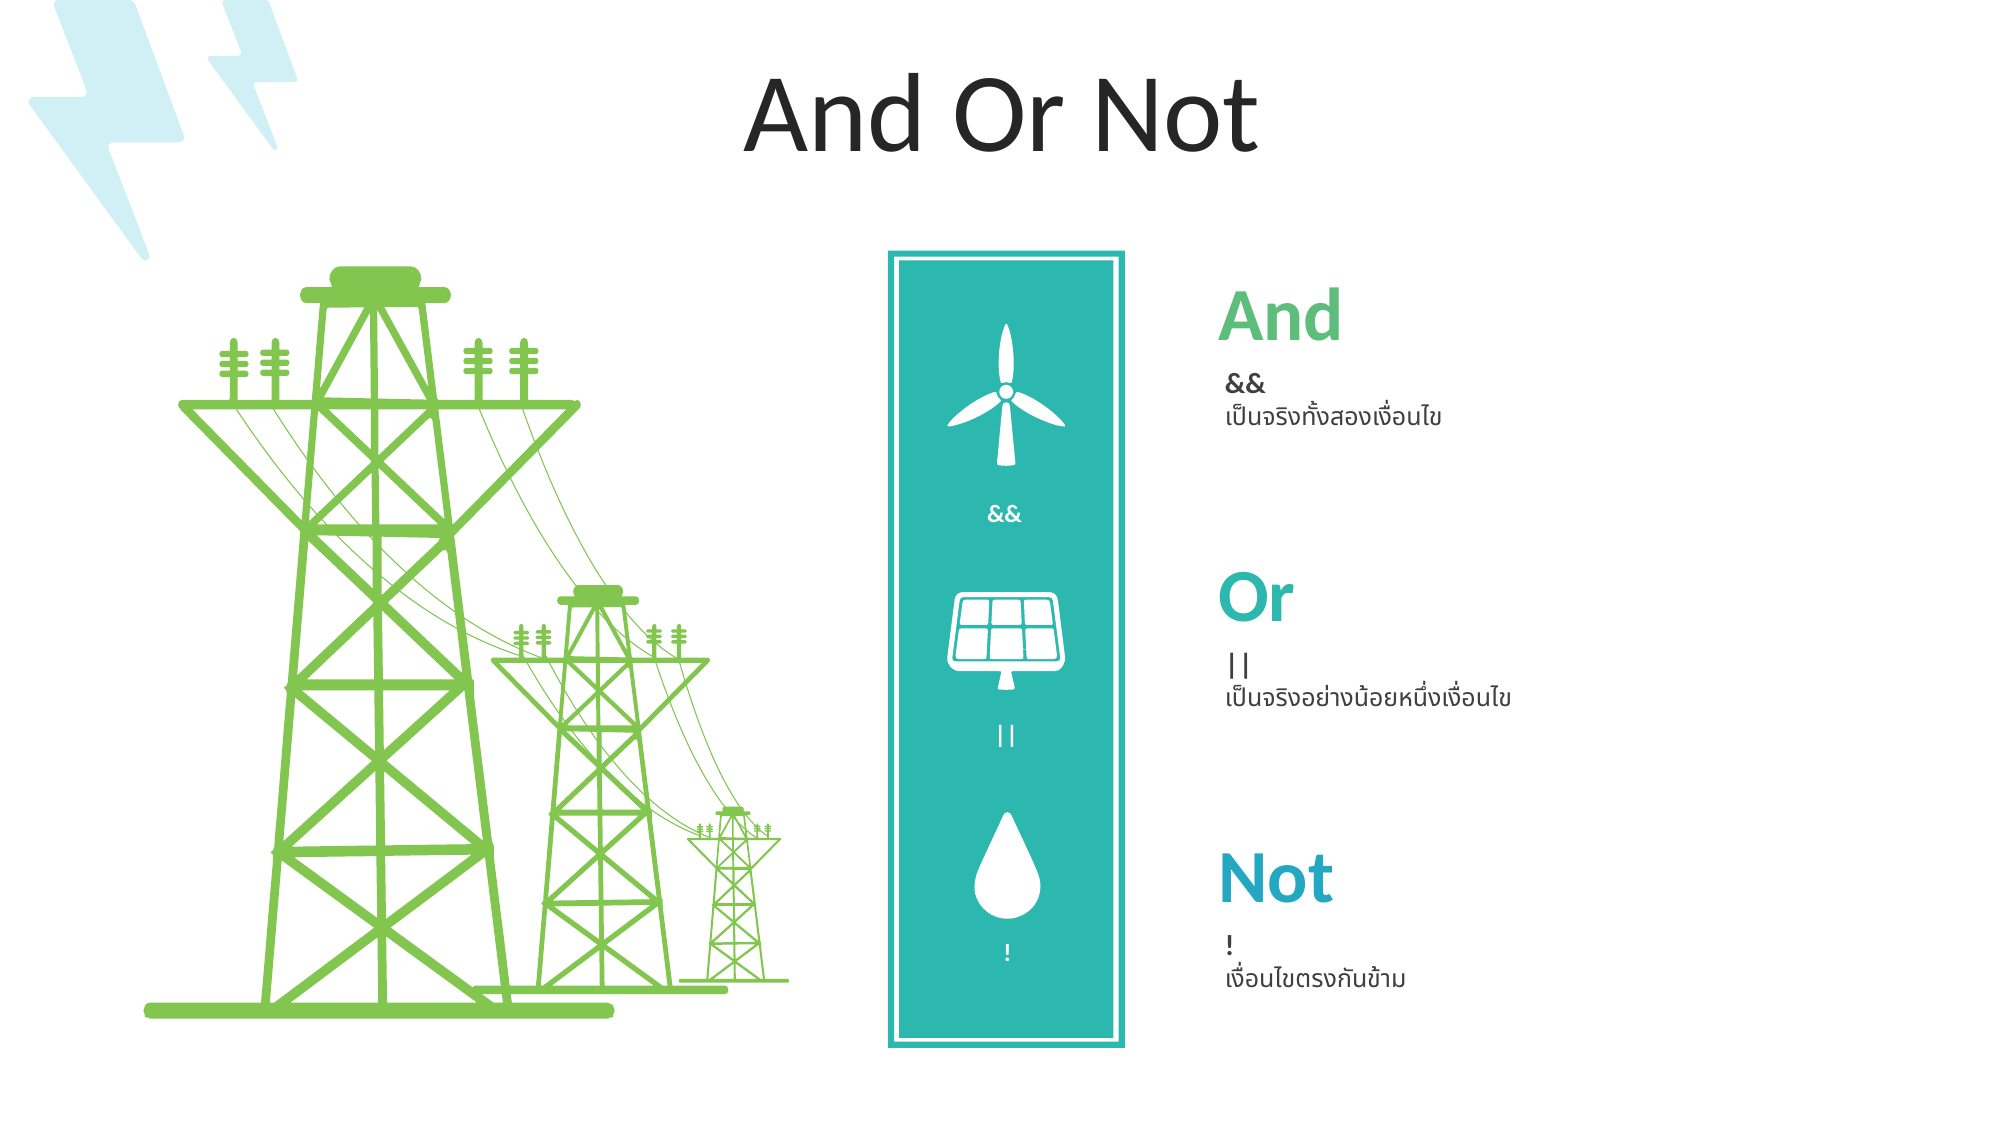

And Or Not

And
&&
เป็นจริงทั้งสองเงื่อนไข

&&
Or
||
เป็นจริงอย่างน้อยหนึ่งเงื่อนไข

||

!
Not
!
เงื่อนไขตรงกันข้าม